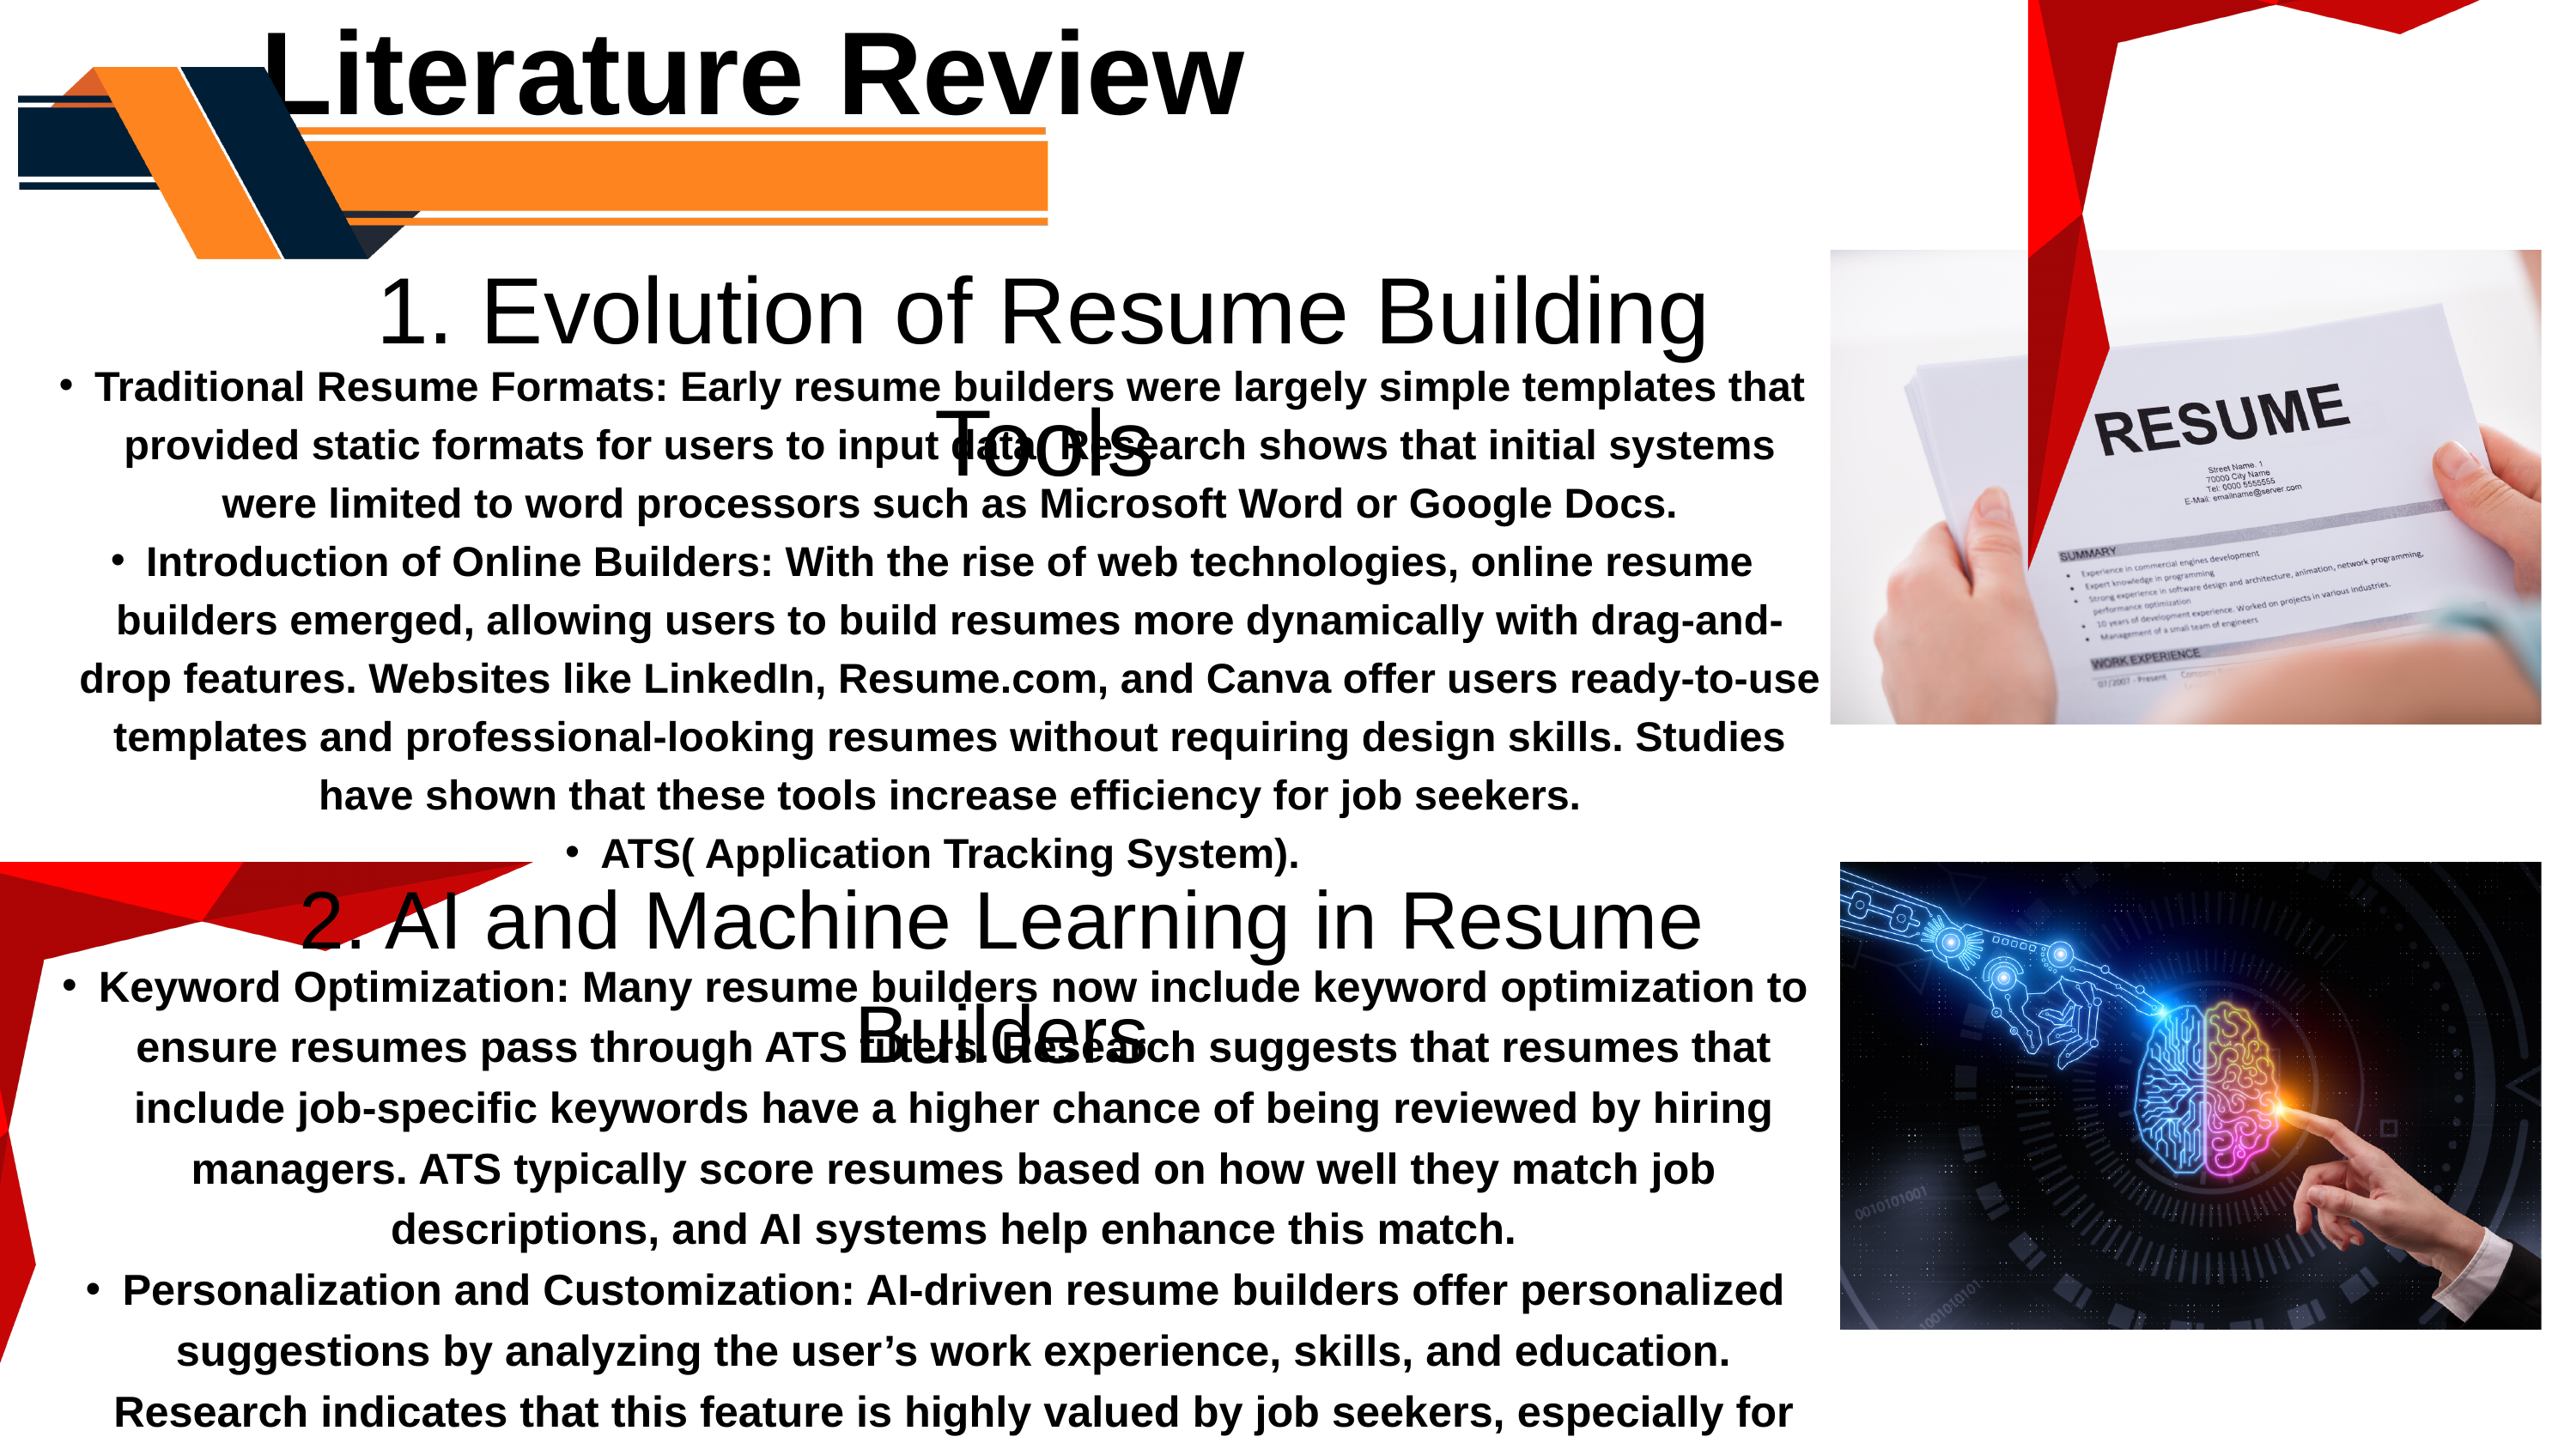

Literature Review

1. Evolution of Resume Building Tools

Traditional Resume Formats: Early resume builders were largely simple templates that provided static formats for users to input data. Research shows that initial systems were limited to word processors such as Microsoft Word or Google Docs.
Introduction of Online Builders: With the rise of web technologies, online resume builders emerged, allowing users to build resumes more dynamically with drag-and-drop features. Websites like LinkedIn, Resume.com, and Canva offer users ready-to-use templates and professional-looking resumes without requiring design skills. Studies have shown that these tools increase efficiency for job seekers.
ATS( Application Tracking System).

2. AI and Machine Learning in Resume Builders

Keyword Optimization: Many resume builders now include keyword optimization to ensure resumes pass through ATS filters. Research suggests that resumes that include job-specific keywords have a higher chance of being reviewed by hiring managers. ATS typically score resumes based on how well they match job descriptions, and AI systems help enhance this match.
Personalization and Customization: AI-driven resume builders offer personalized suggestions by analyzing the user’s work experience, skills, and education. Research indicates that this feature is highly valued by job seekers, especially for those with less experience or those transitioning between industries.